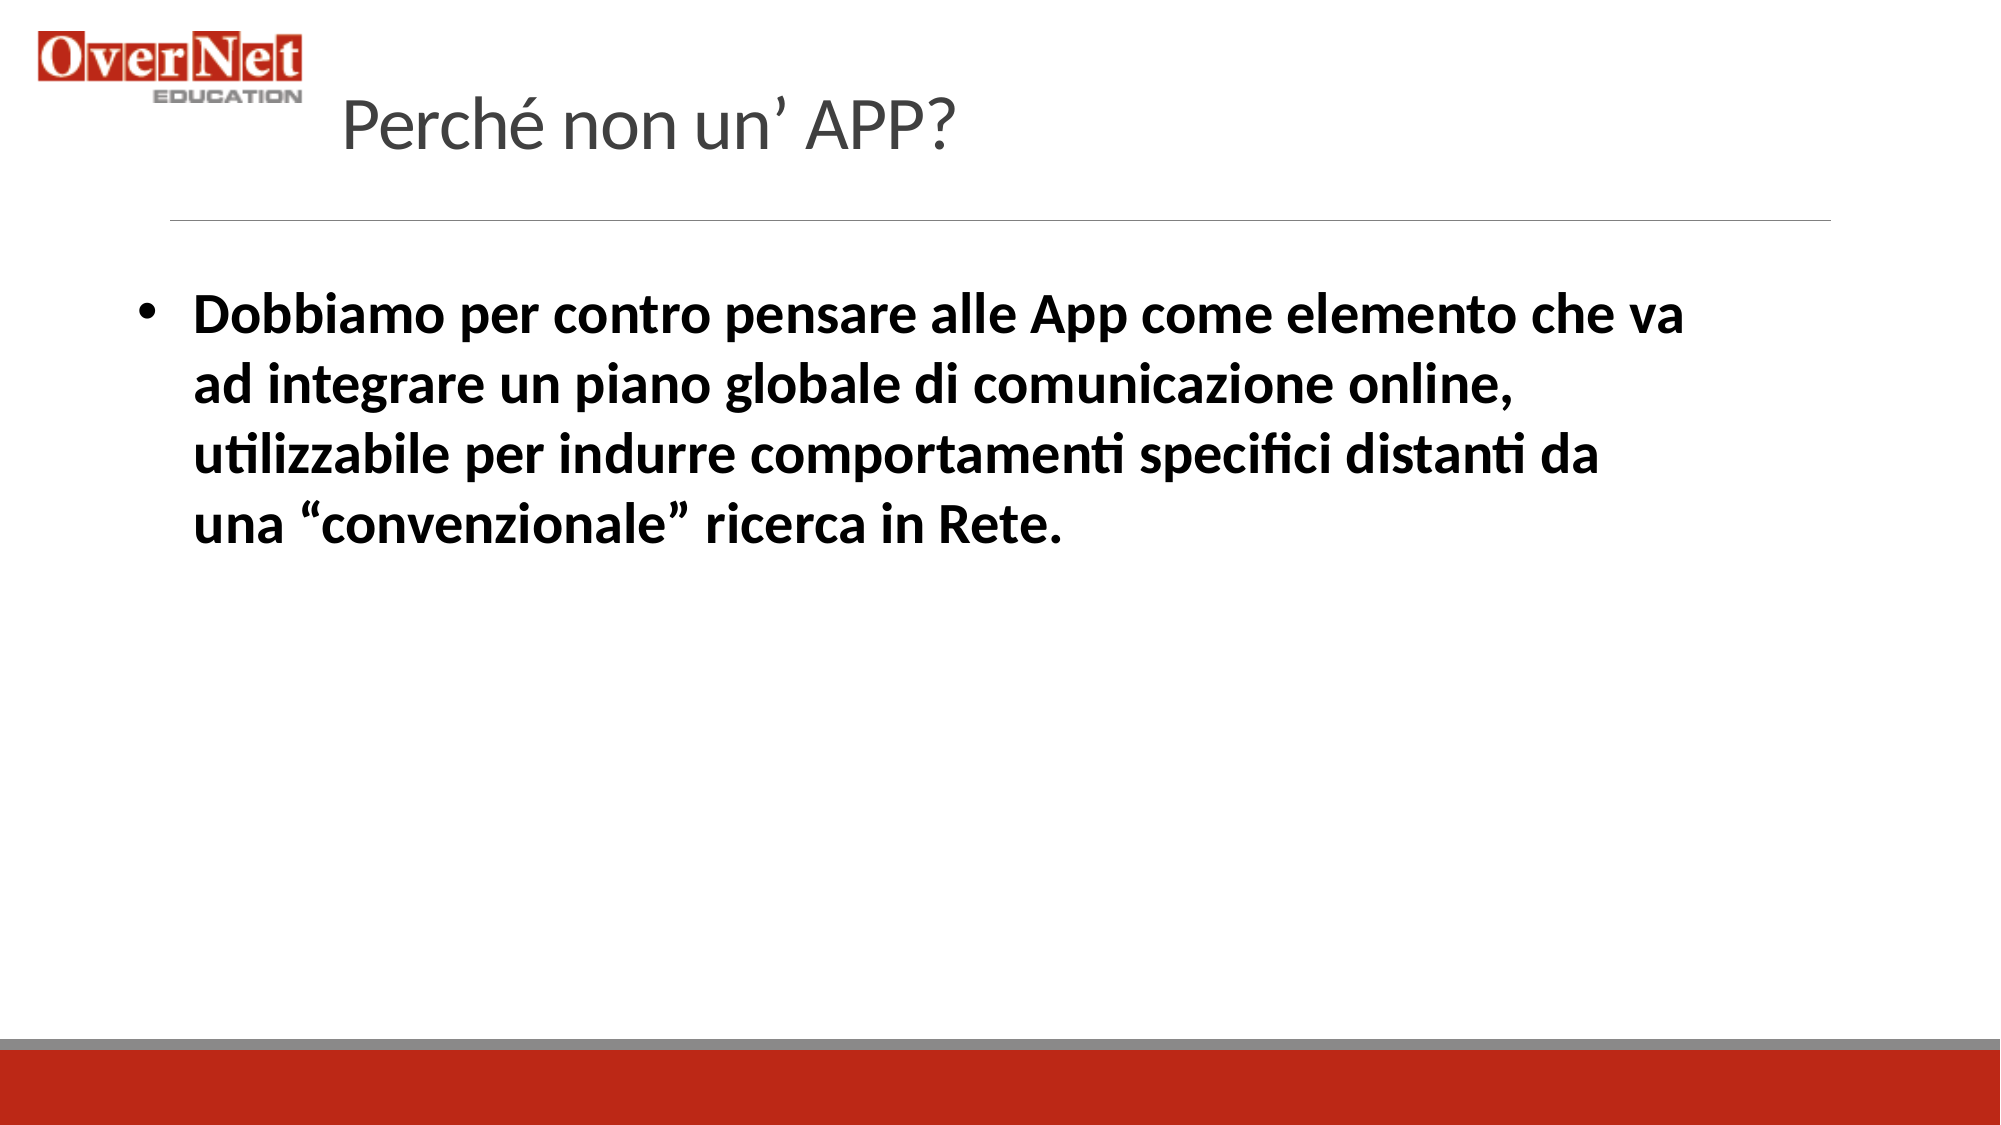

# Perché non un’ APP?
Dobbiamo per contro pensare alle App come elemento che va ad integrare un piano globale di comunicazione online, utilizzabile per indurre comportamenti specifici distanti da una “convenzionale” ricerca in Rete.